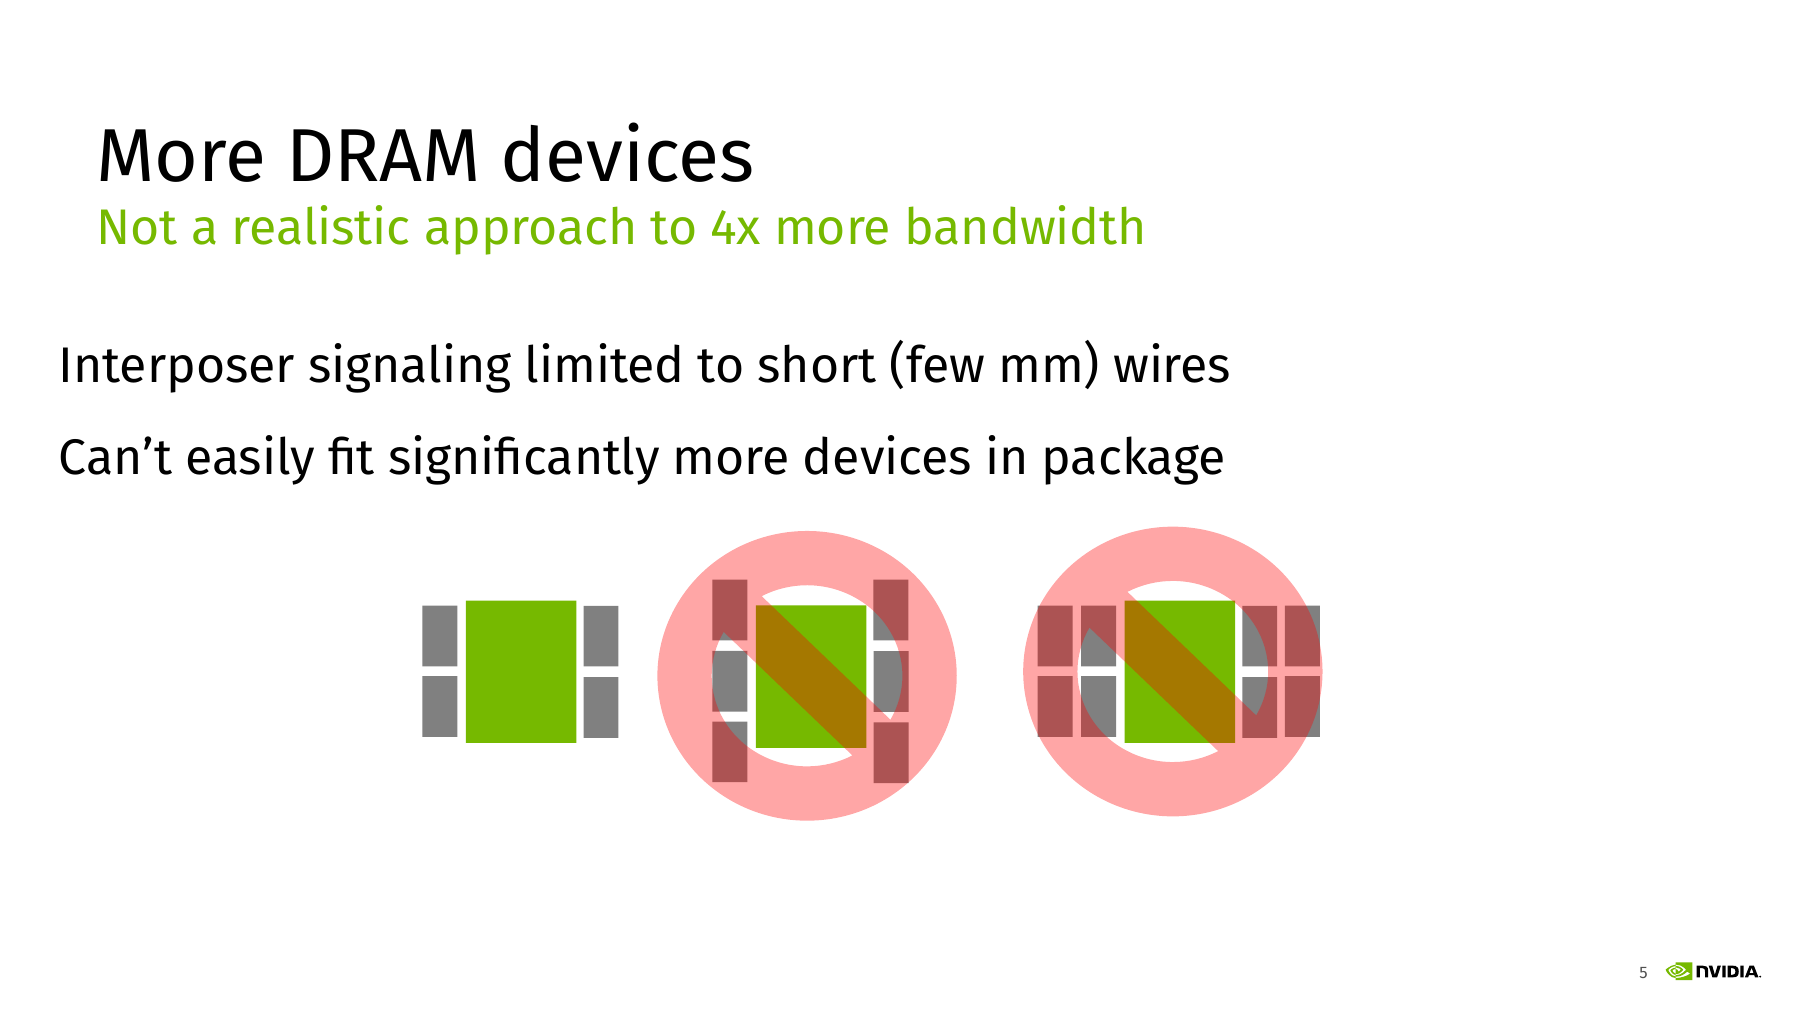

# More DRAM devices
Not a realistic approach to 4x more bandwidth
Interposer signaling limited to short (few mm) wires
Can’t easily fit significantly more devices in package